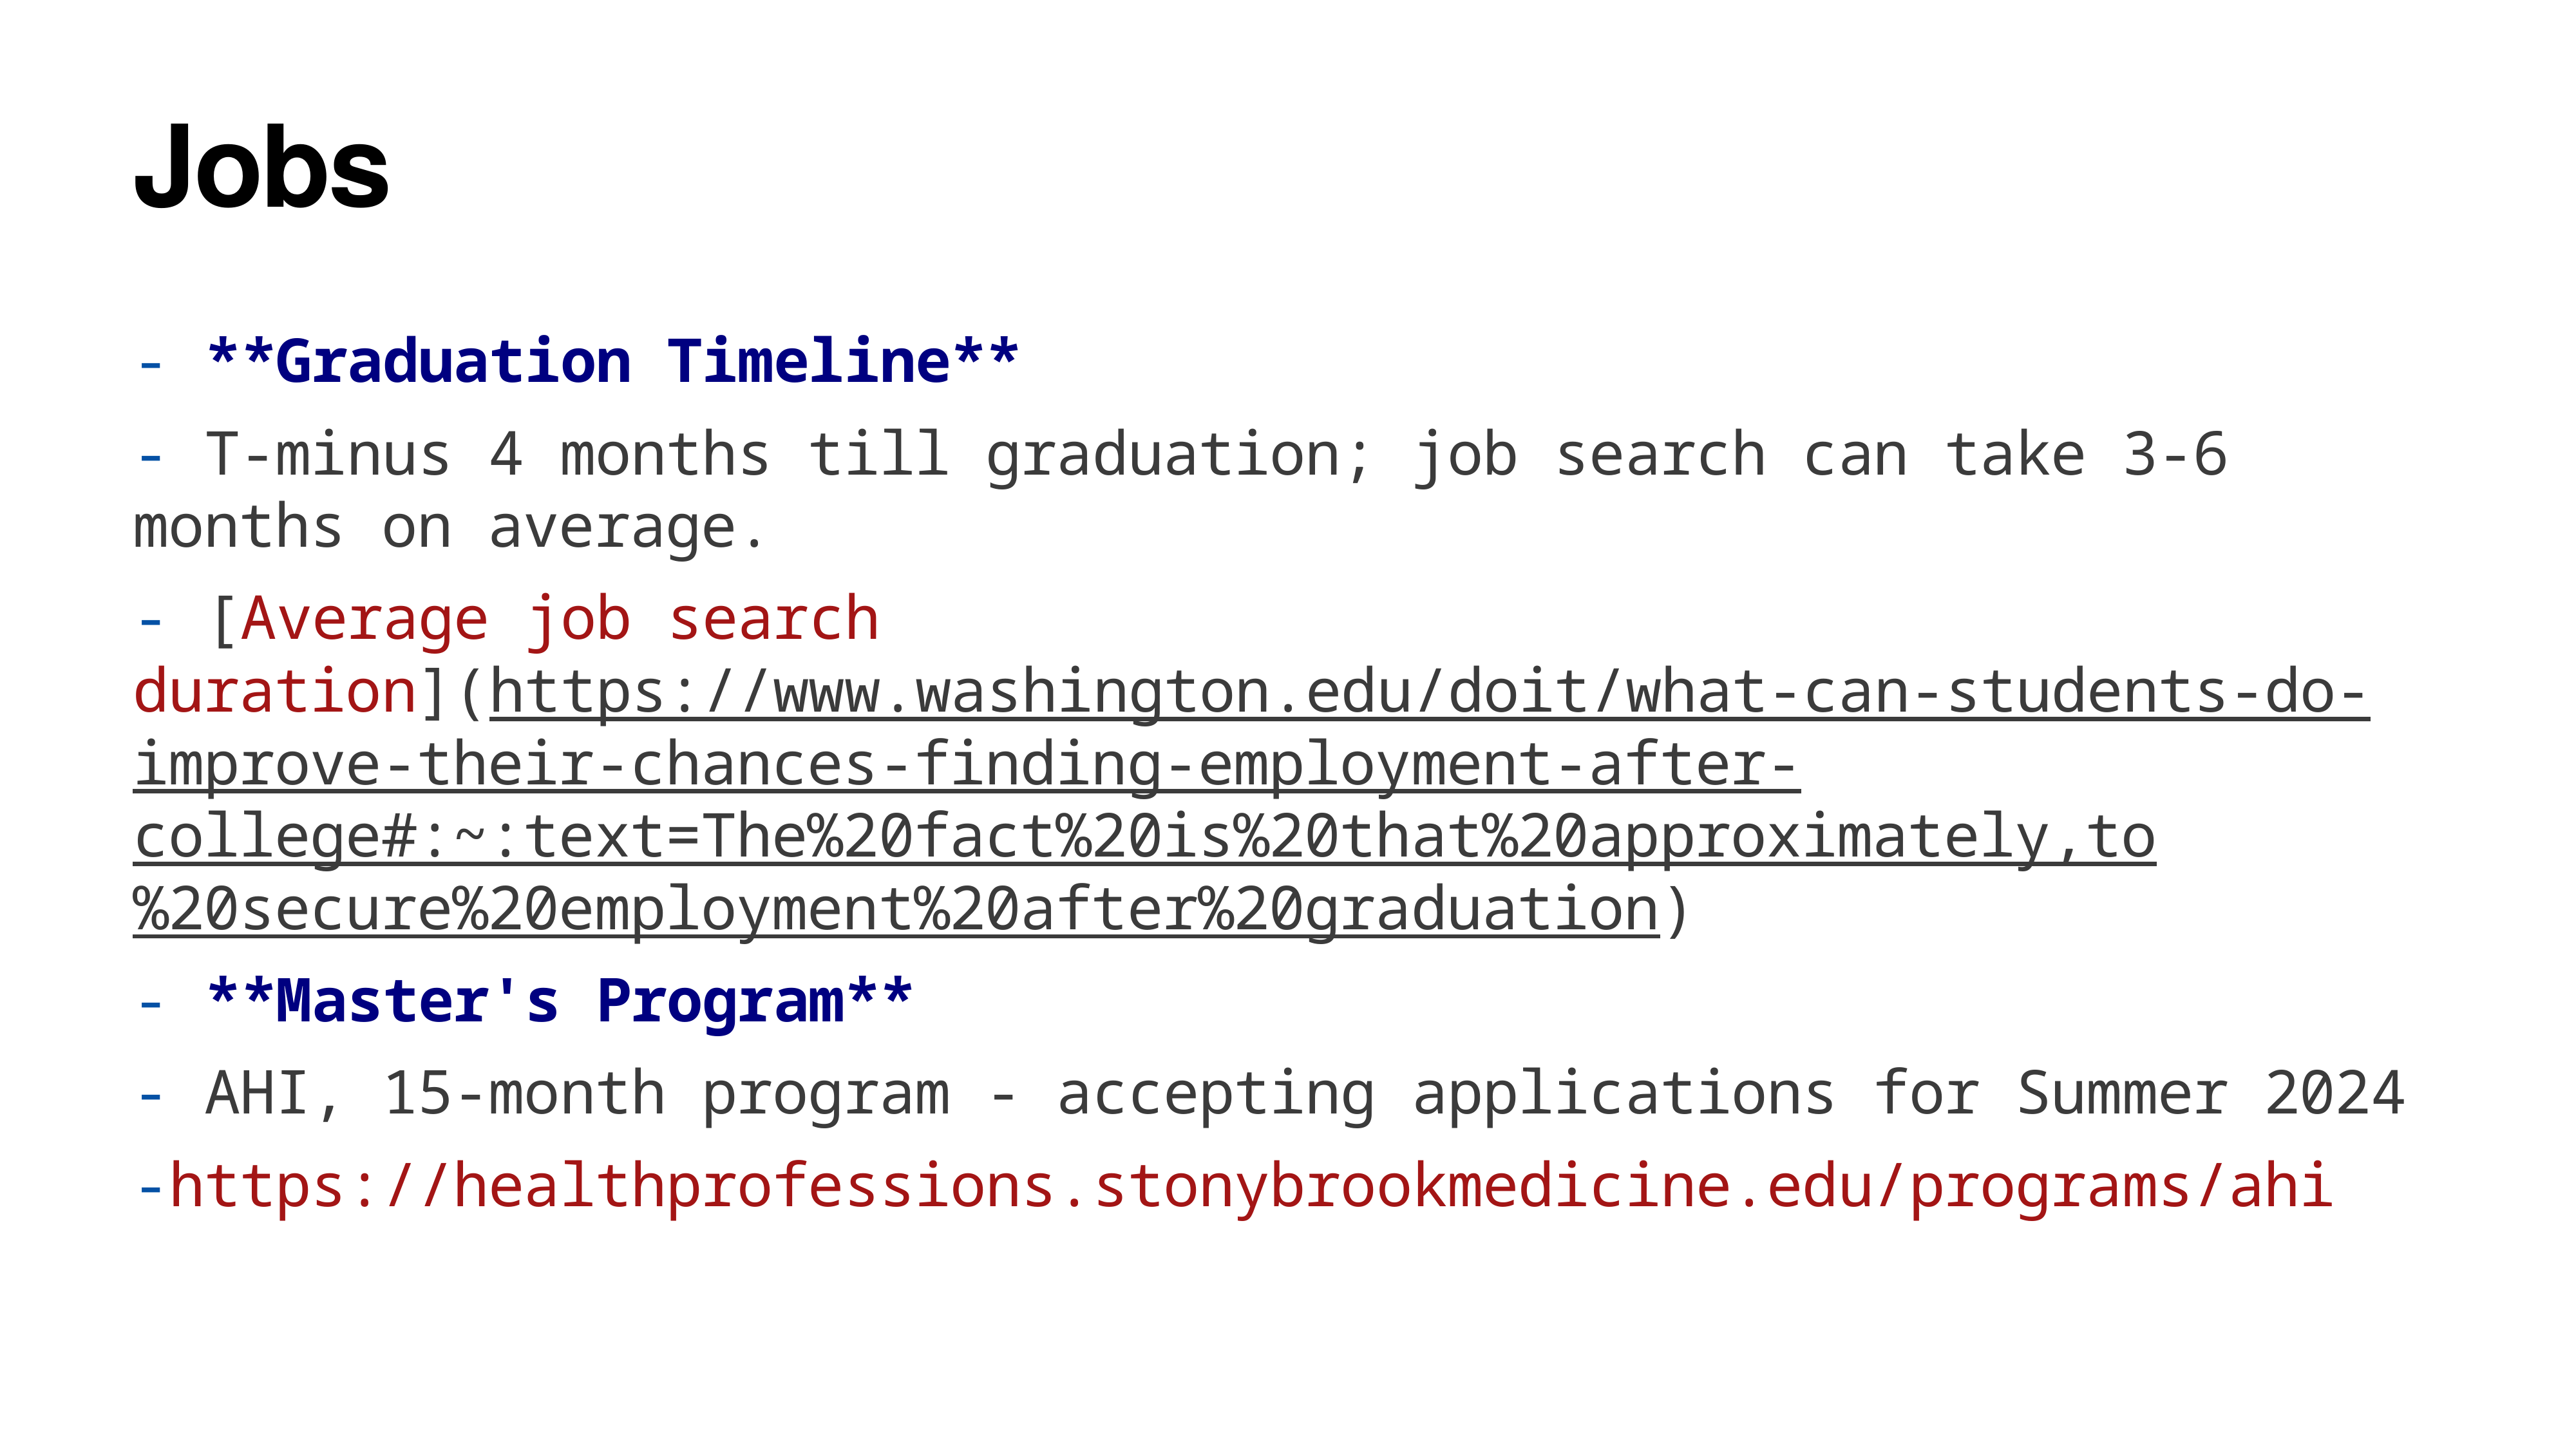

# Jobs
- **Graduation Timeline**
- T-minus 4 months till graduation; job search can take 3-6 months on average.
- [Average job search duration](https://www.washington.edu/doit/what-can-students-do-improve-their-chances-finding-employment-after-college#:~:text=The%20fact%20is%20that%20approximately,to%20secure%20employment%20after%20graduation)
- **Master's Program**
- AHI, 15-month program - accepting applications for Summer 2024
-https://healthprofessions.stonybrookmedicine.edu/programs/ahi